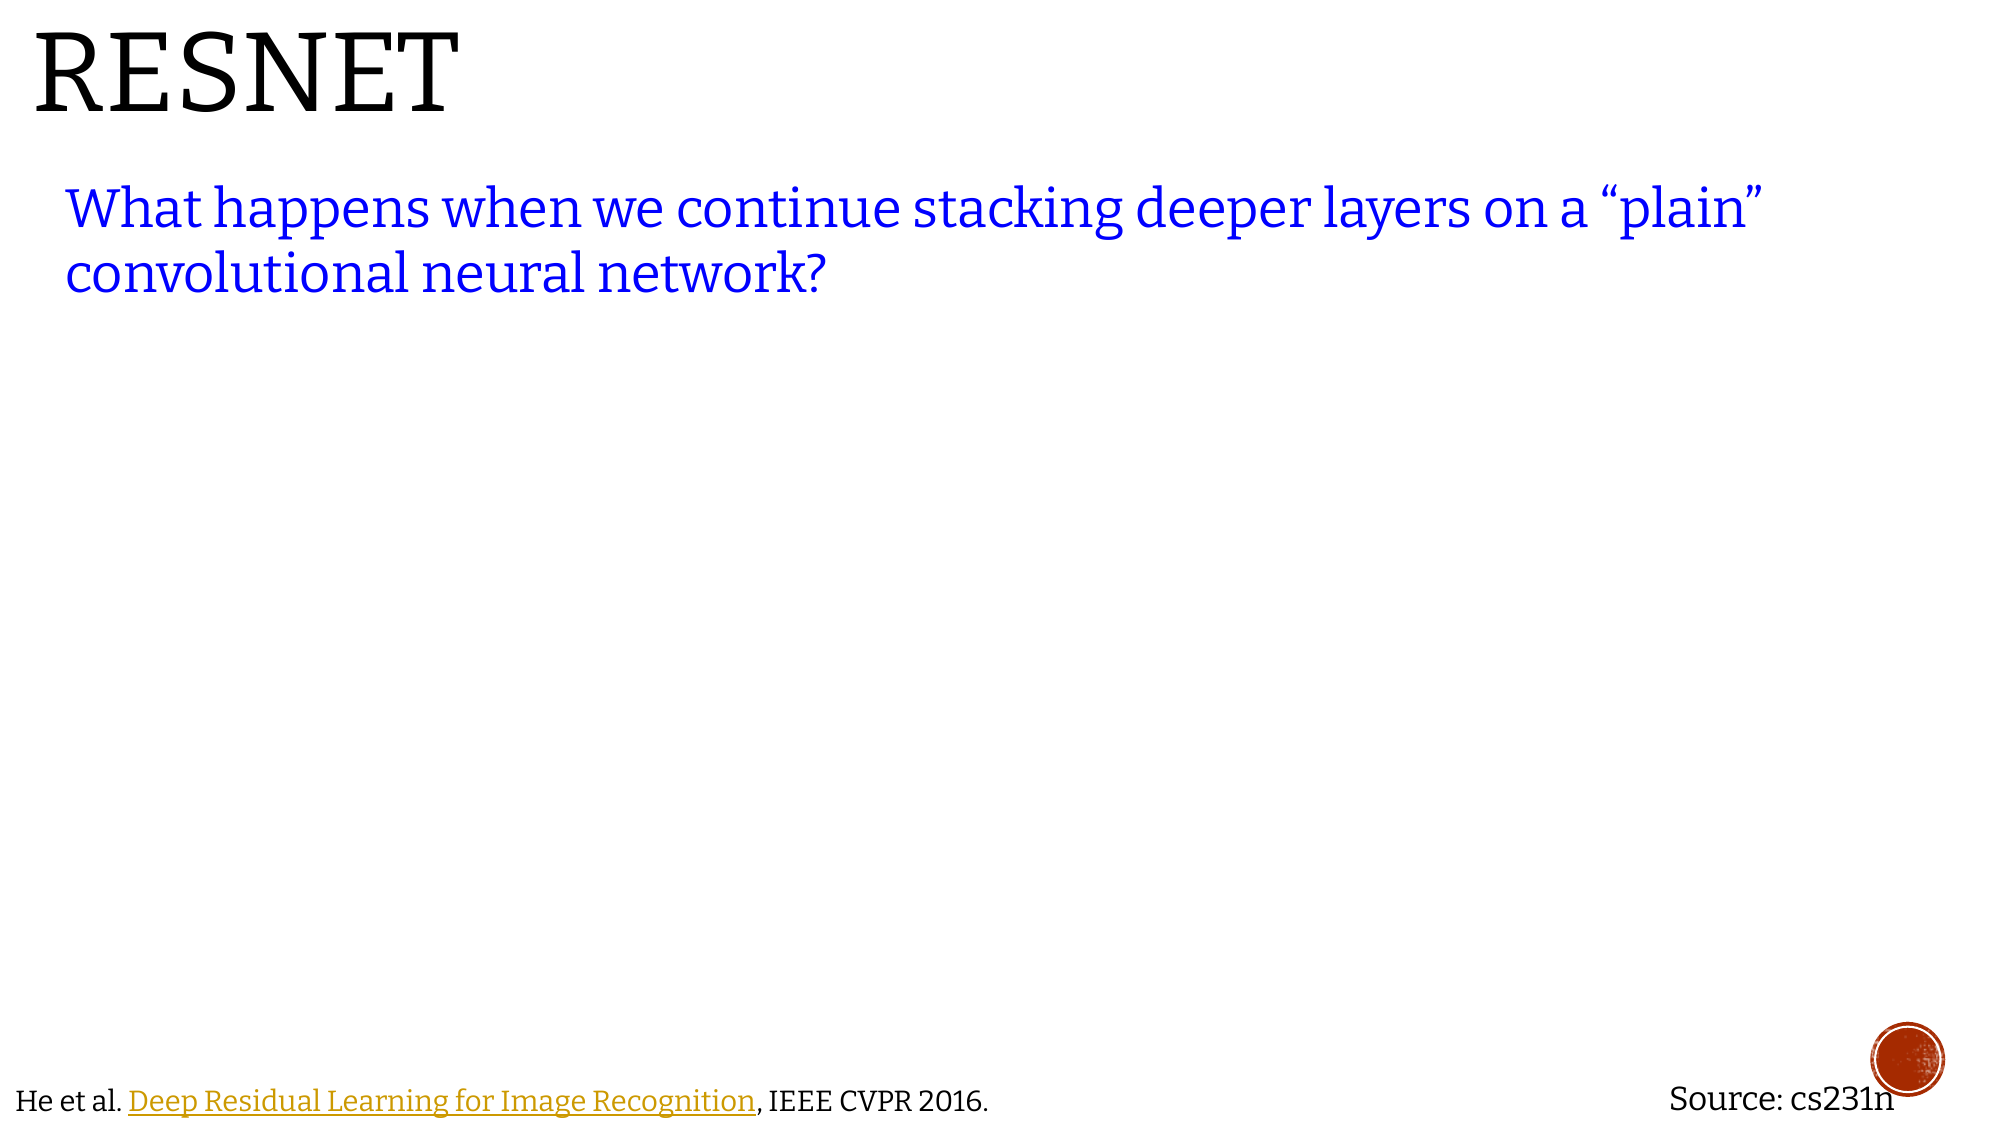

# ResNet
What happens when we continue stacking deeper layers on a “plain” convolutional neural network?
Source: cs231n
He et al. Deep Residual Learning for Image Recognition, IEEE CVPR 2016.